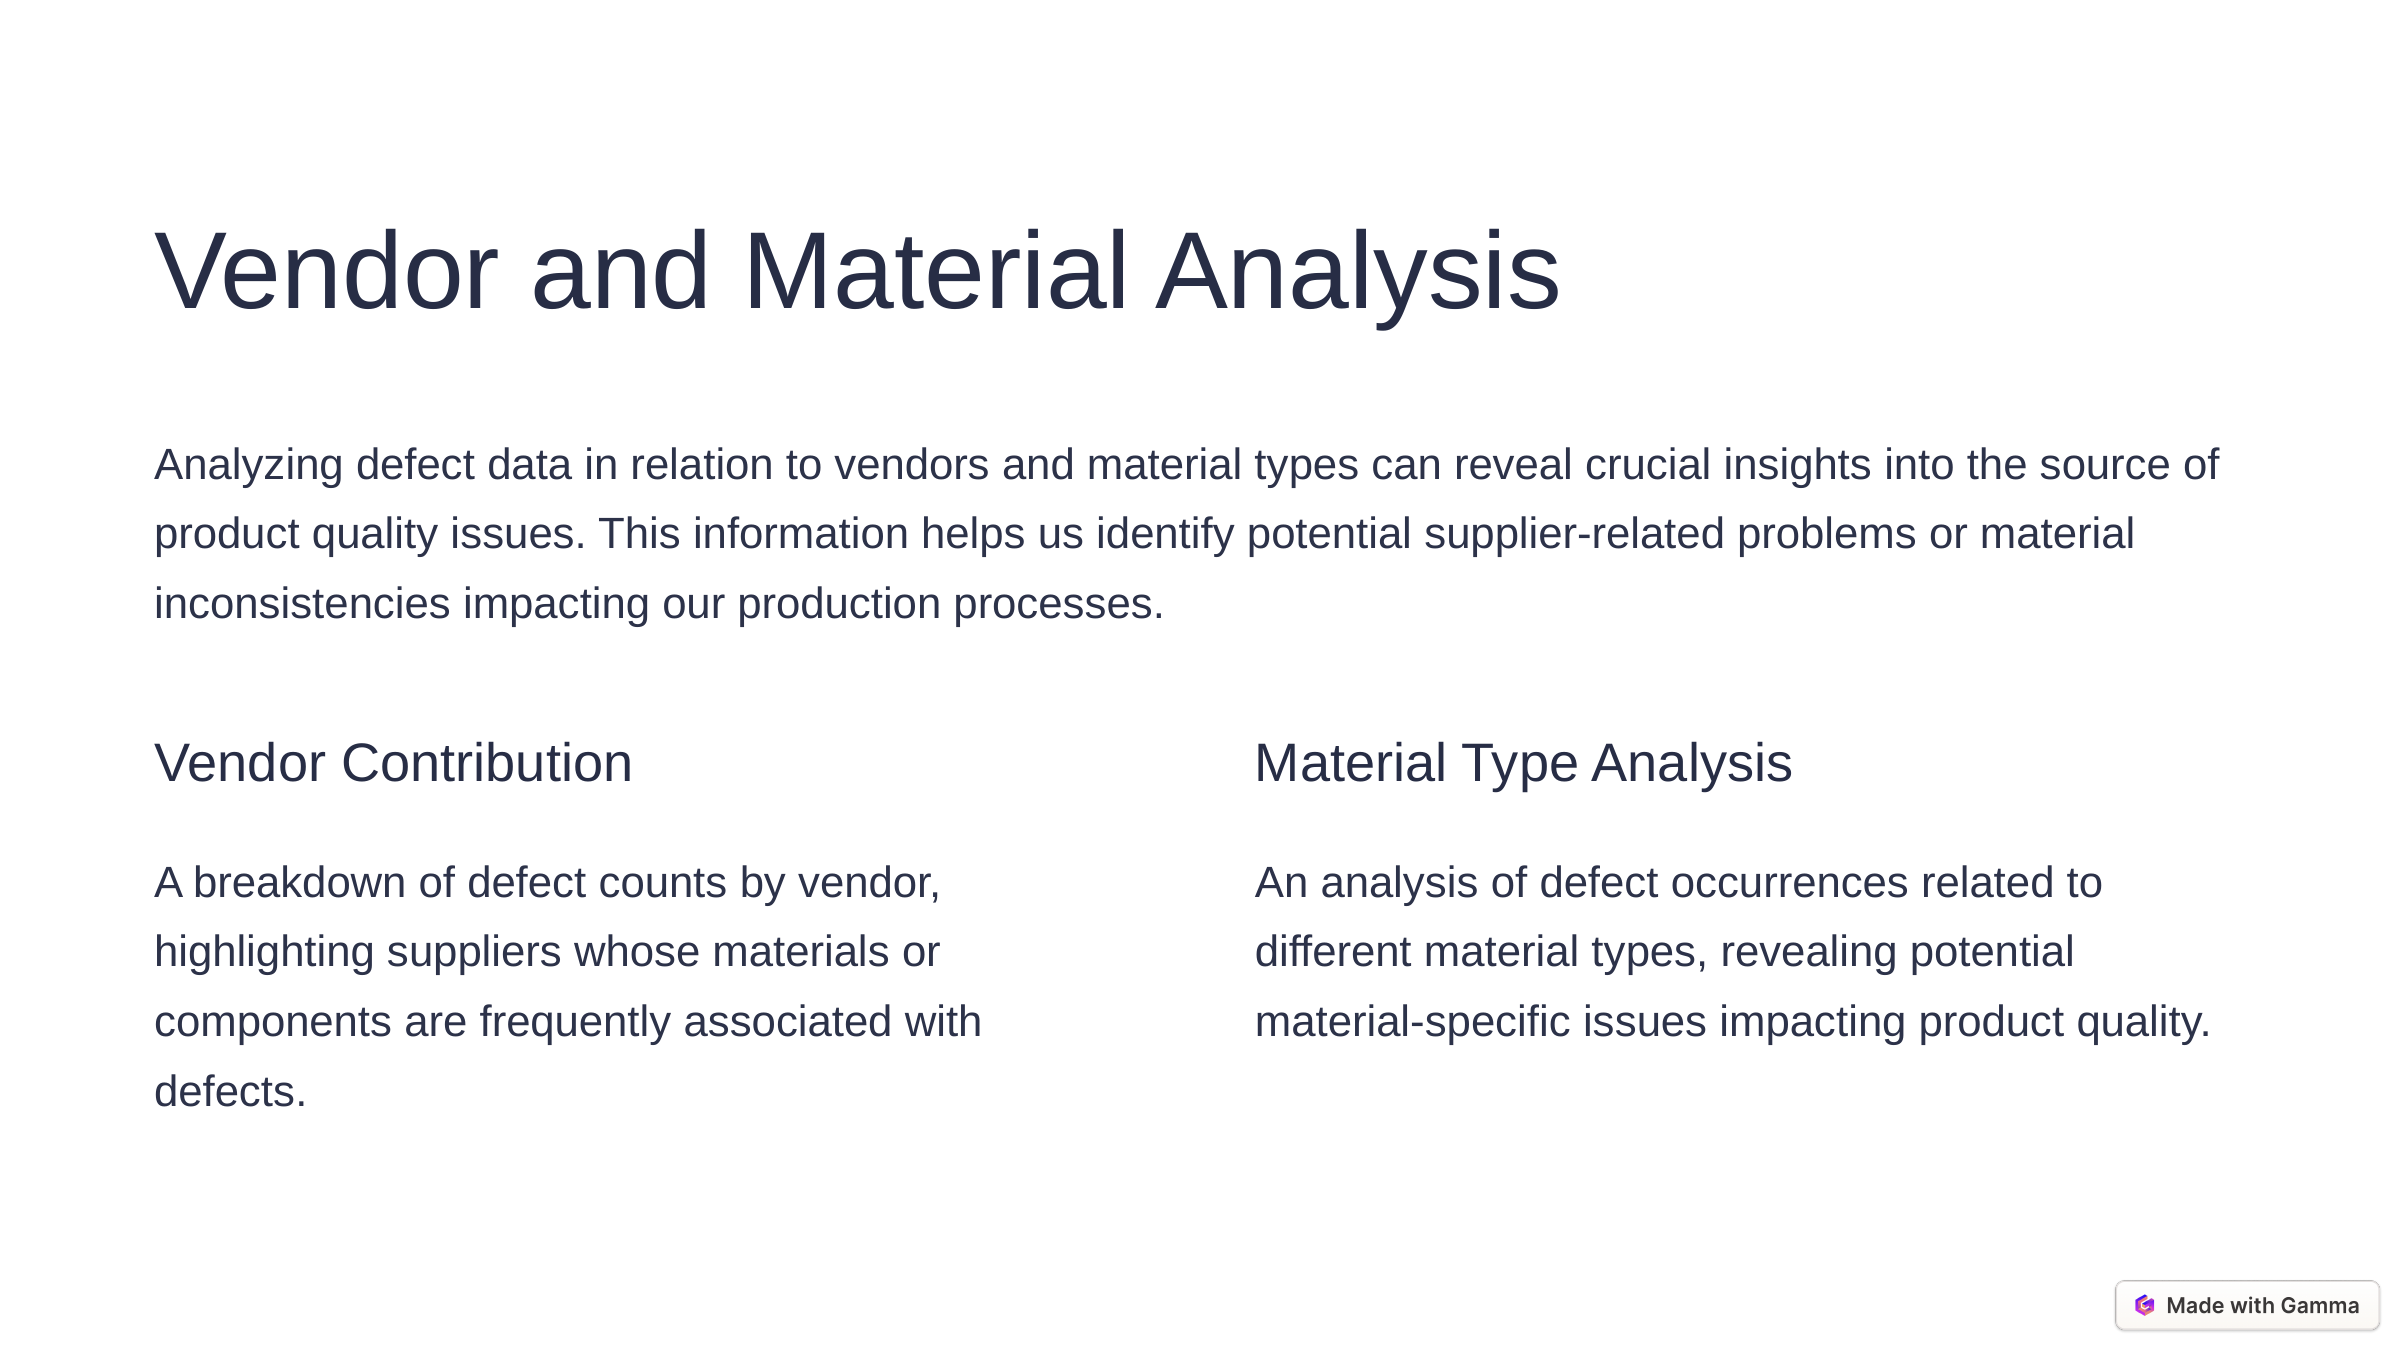

Vendor and Material Analysis
Analyzing defect data in relation to vendors and material types can reveal crucial insights into the source of product quality issues. This information helps us identify potential supplier-related problems or material inconsistencies impacting our production processes.
Vendor Contribution
Material Type Analysis
A breakdown of defect counts by vendor, highlighting suppliers whose materials or components are frequently associated with defects.
An analysis of defect occurrences related to different material types, revealing potential material-specific issues impacting product quality.